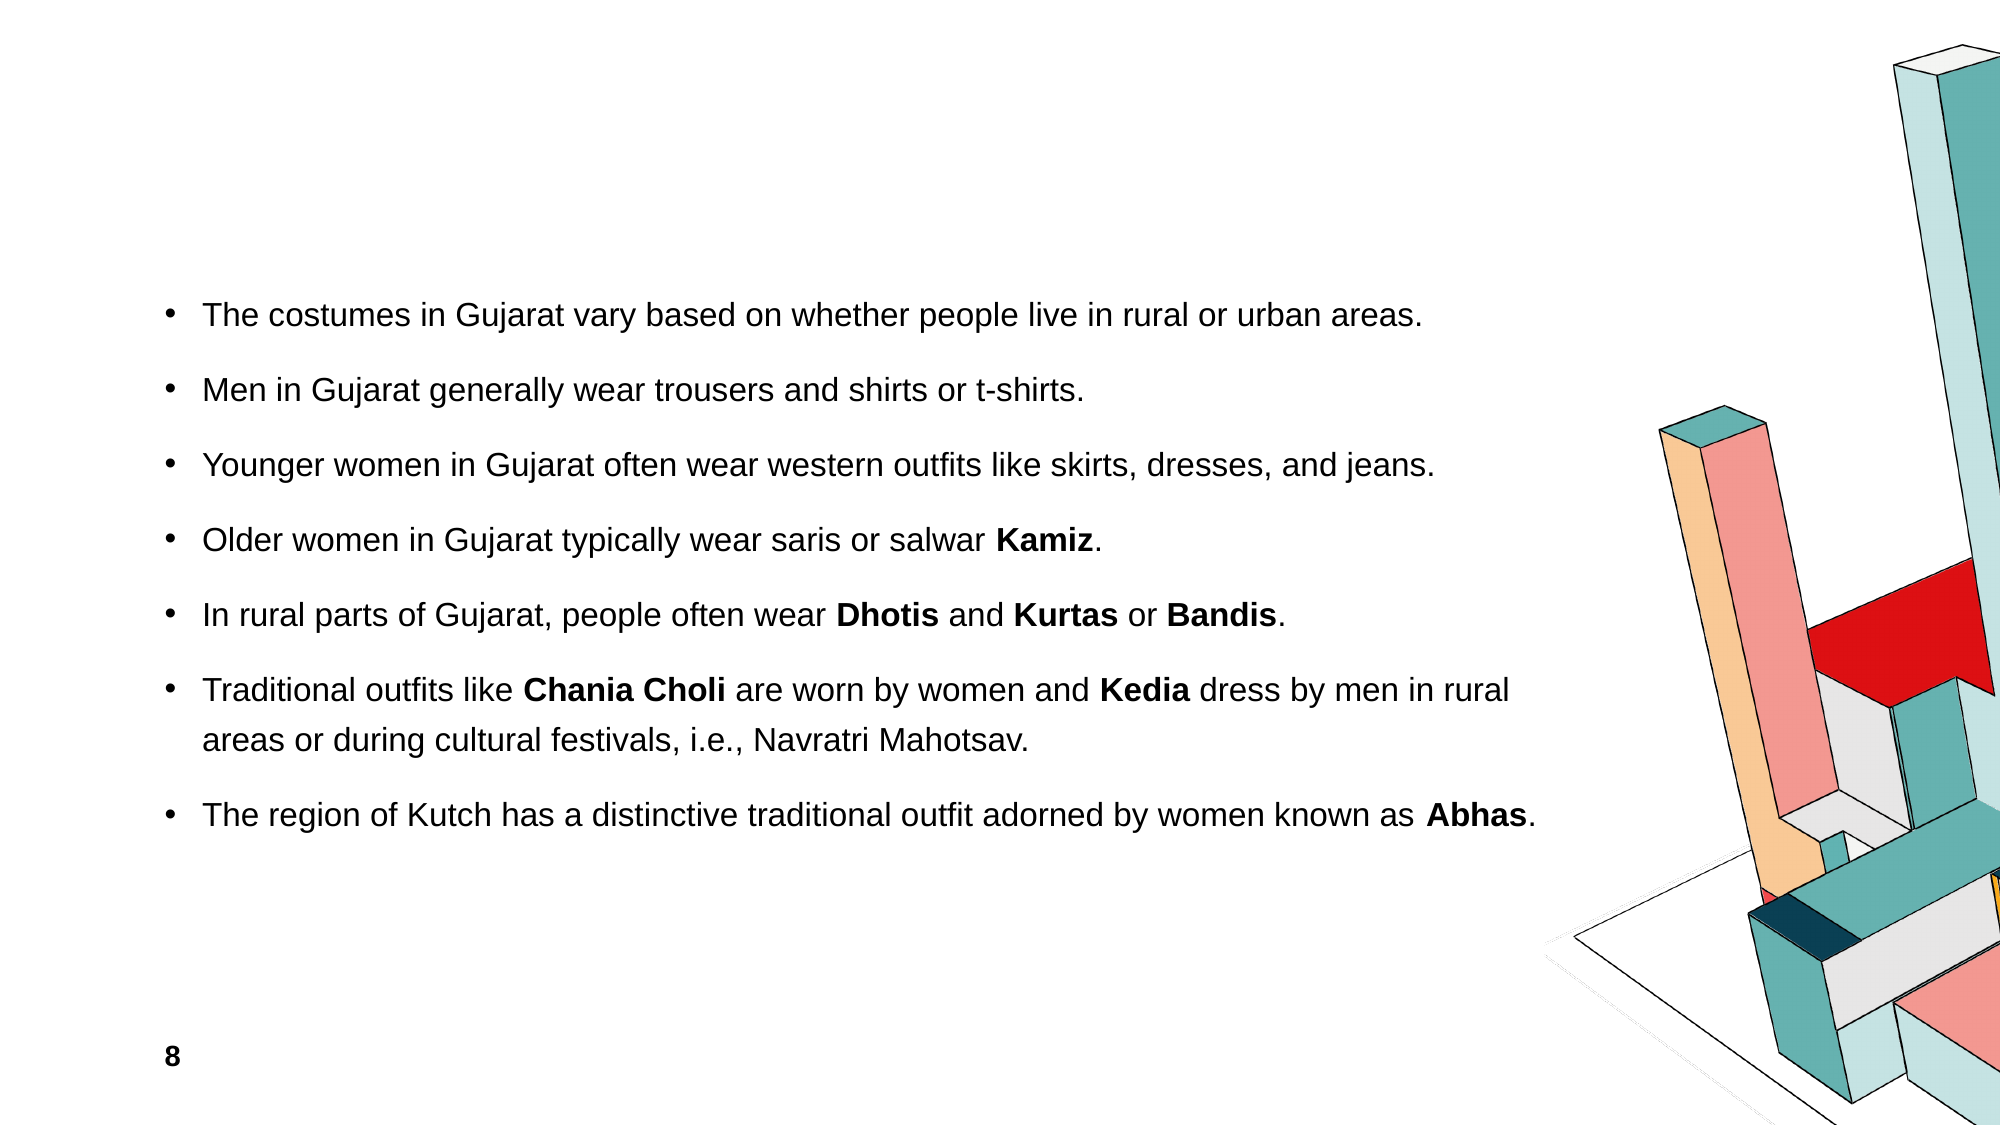

The costumes in Gujarat vary based on whether people live in rural or urban areas.
Men in Gujarat generally wear trousers and shirts or t-shirts.
Younger women in Gujarat often wear western outfits like skirts, dresses, and jeans.
Older women in Gujarat typically wear saris or salwar Kamiz.
In rural parts of Gujarat, people often wear Dhotis and Kurtas or Bandis.
Traditional outfits like Chania Choli are worn by women and Kedia dress by men in rural areas or during cultural festivals, i.e., Navratri Mahotsav.
The region of Kutch has a distinctive traditional outfit adorned by women known as Abhas.
8